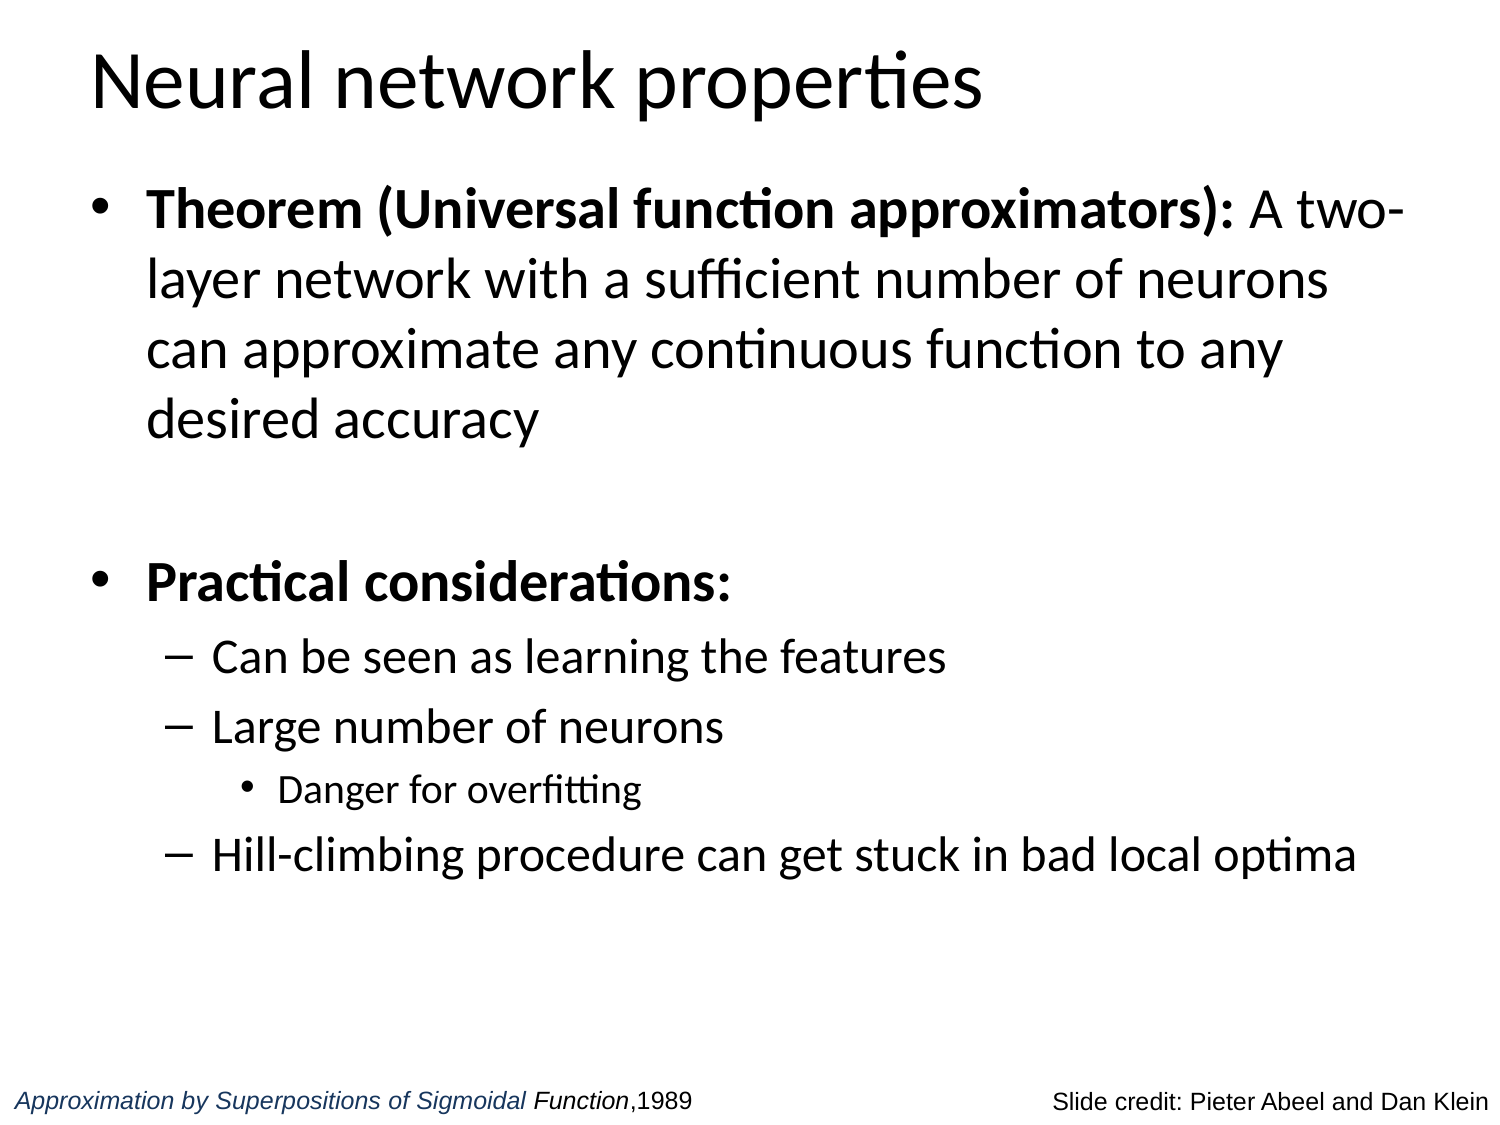

# Neural network properties
Theorem (Universal function approximators): A two-layer network with a sufficient number of neurons can approximate any continuous function to any desired accuracy

Practical considerations:
Can be seen as learning the features
Large number of neurons
Danger for overfitting
Hill-climbing procedure can get stuck in bad local optima
Approximation by Superpositions of Sigmoidal Function,1989
Slide credit: Pieter Abeel and Dan Klein